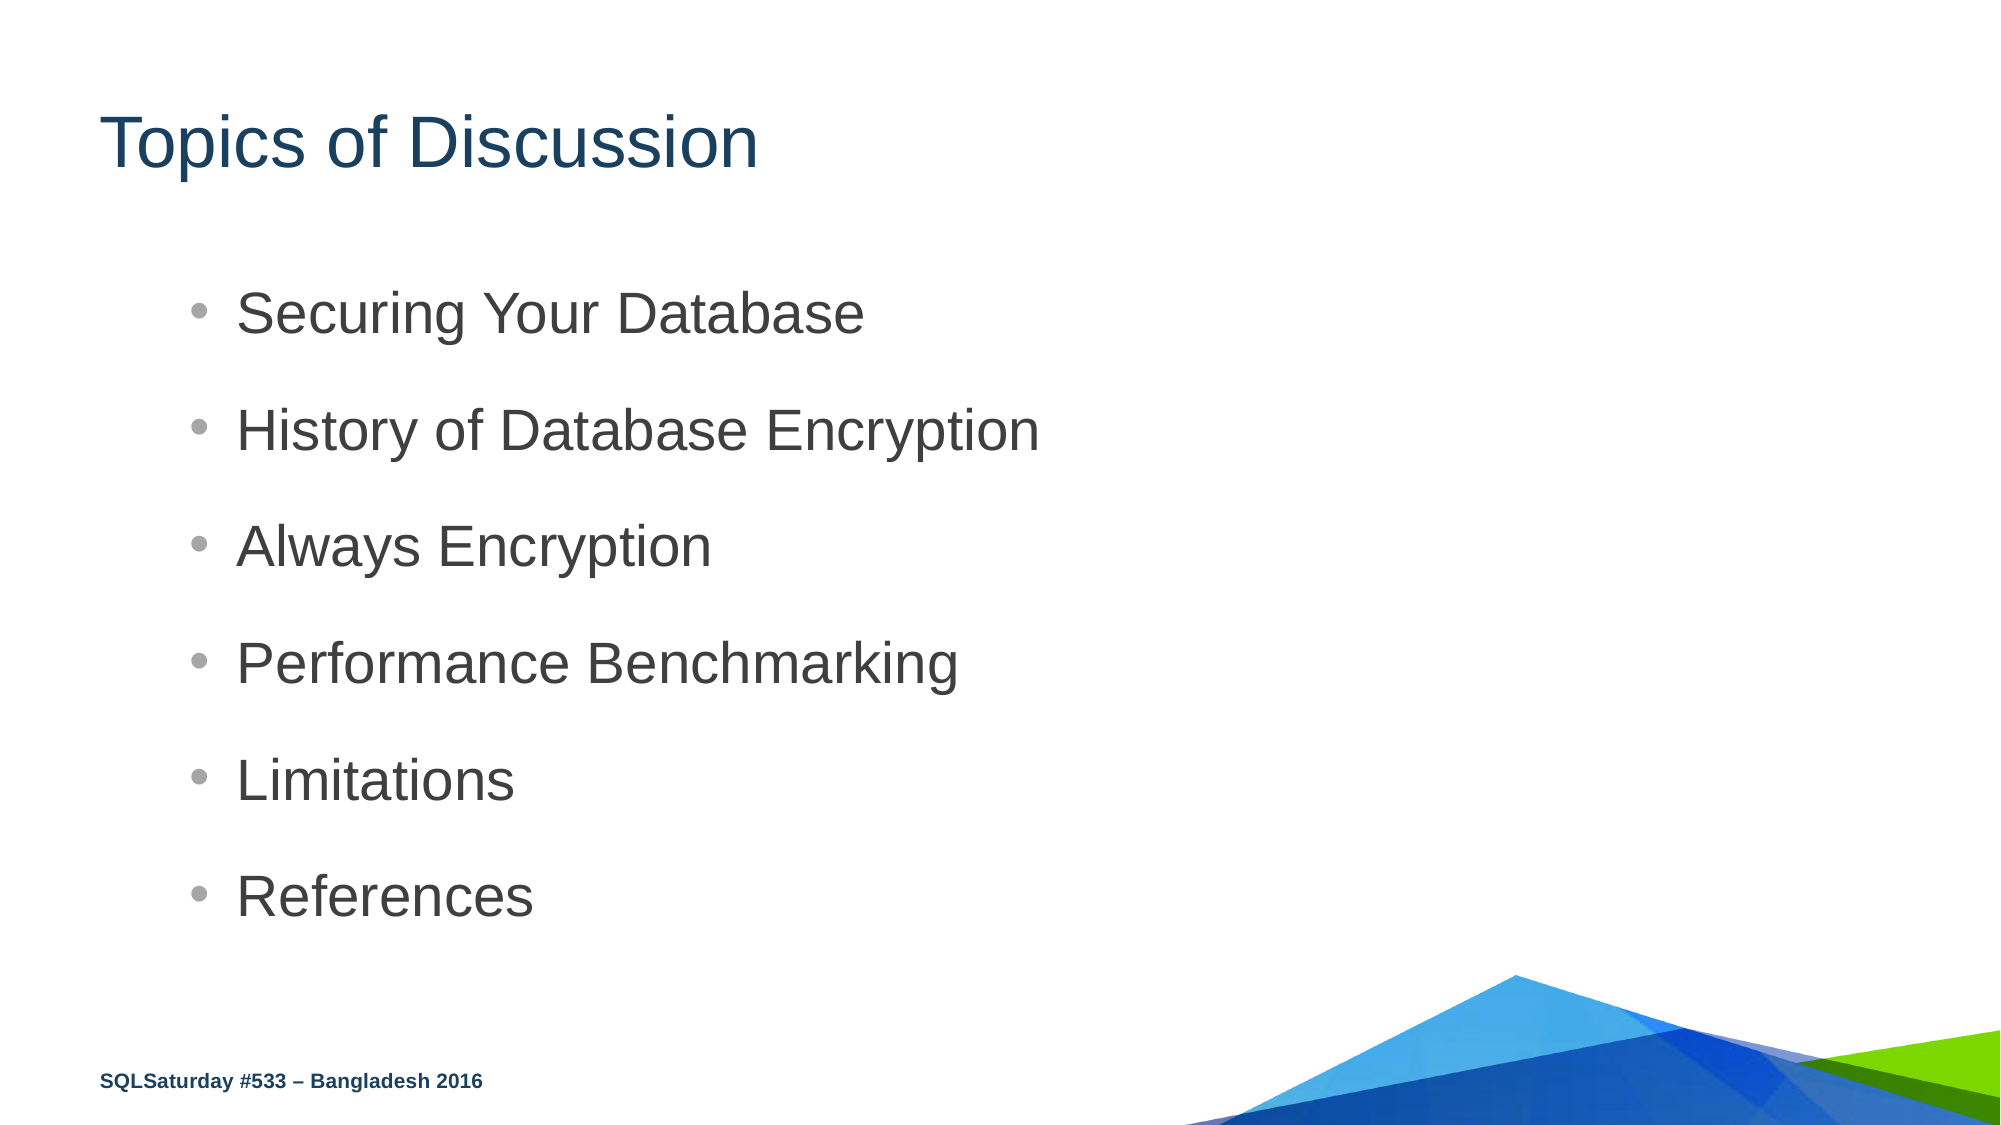

# Topics of Discussion
Securing Your Database
History of Database Encryption
Always Encryption
Performance Benchmarking
Limitations
References
SQLSaturday #533 – Bangladesh 2016